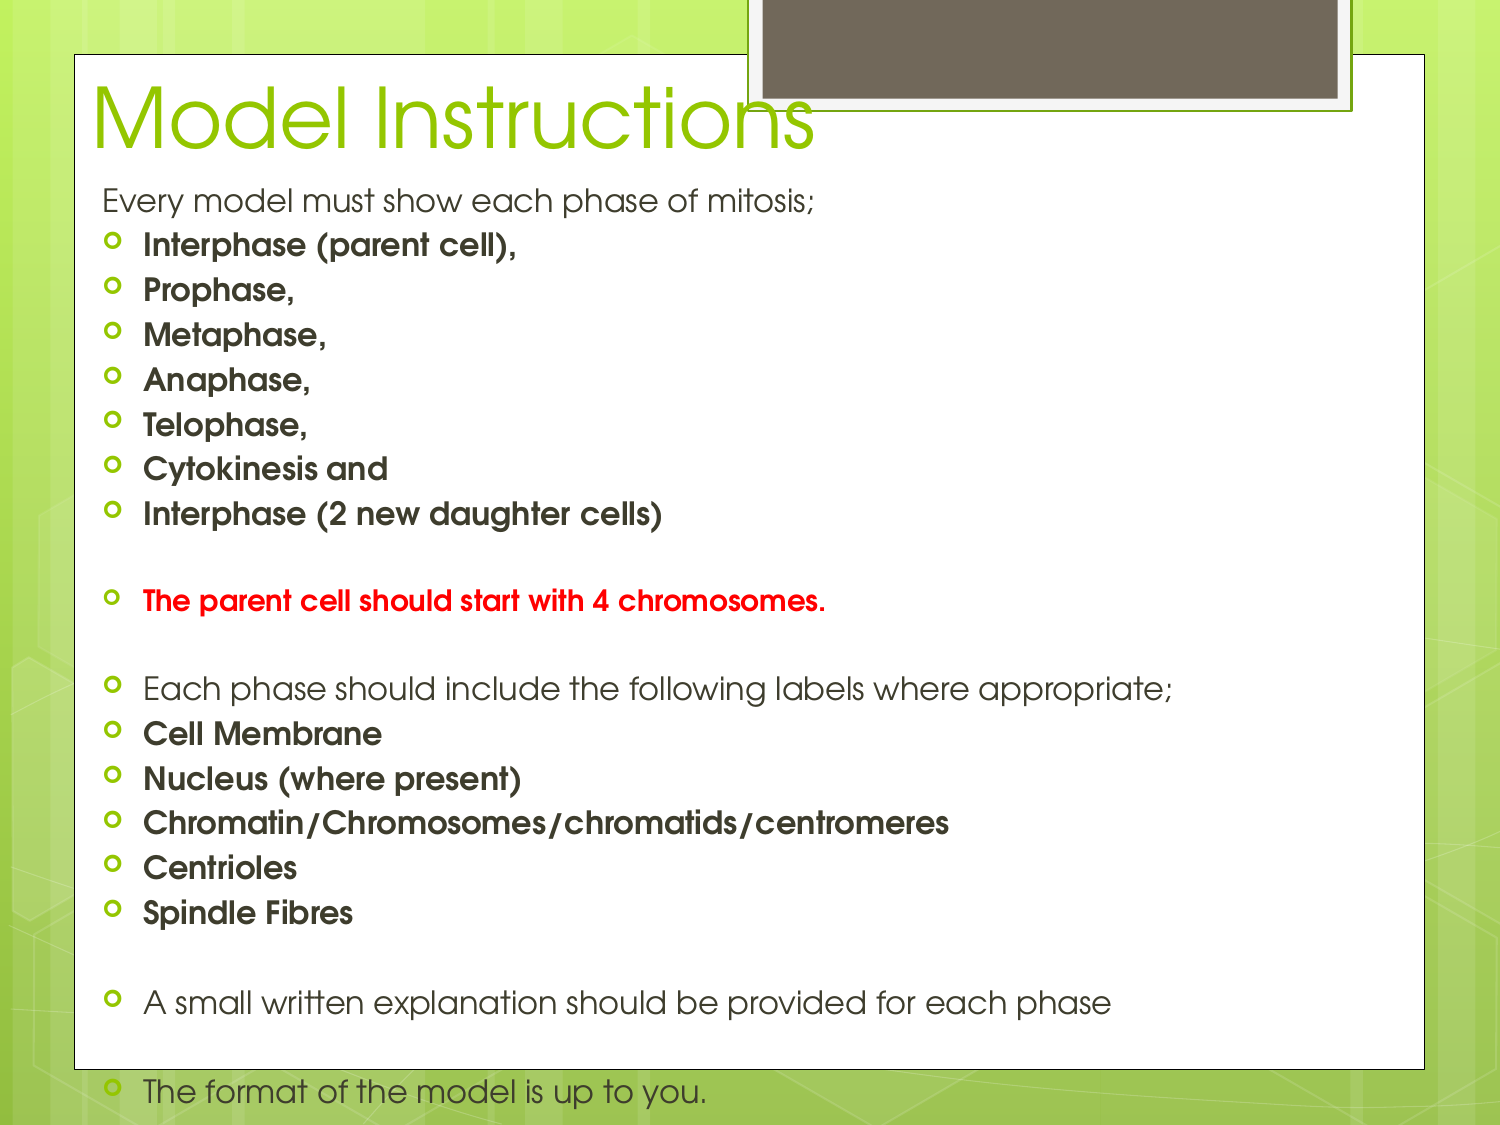

# Model Instructions
Every model must show each phase of mitosis;
Interphase (parent cell),
Prophase,
Metaphase,
Anaphase,
Telophase,
Cytokinesis and
Interphase (2 new daughter cells)

The parent cell should start with 4 chromosomes.

Each phase should include the following labels where appropriate;
Cell Membrane
Nucleus (where present)
Chromatin/Chromosomes/chromatids/centromeres
Centrioles
Spindle Fibres

A small written explanation should be provided for each phase

The format of the model is up to you.